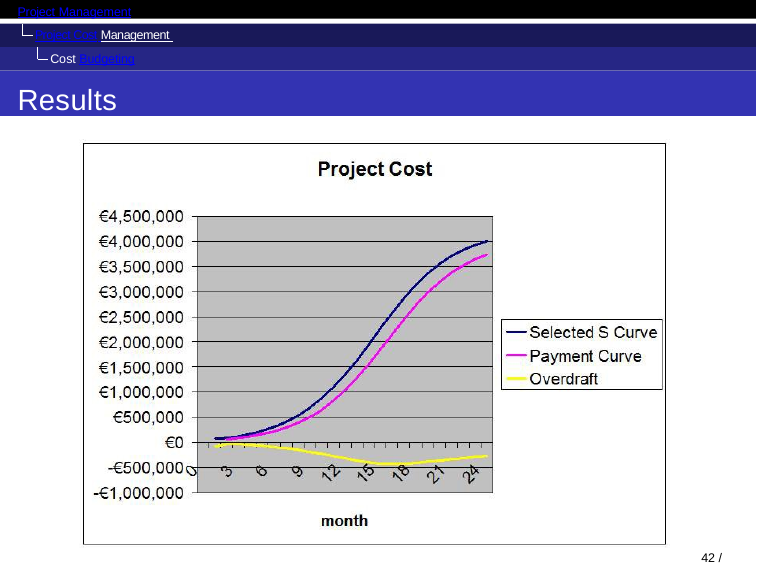

Project Management
Project Cost Management  Cost Budgeting

Results

42 / 128